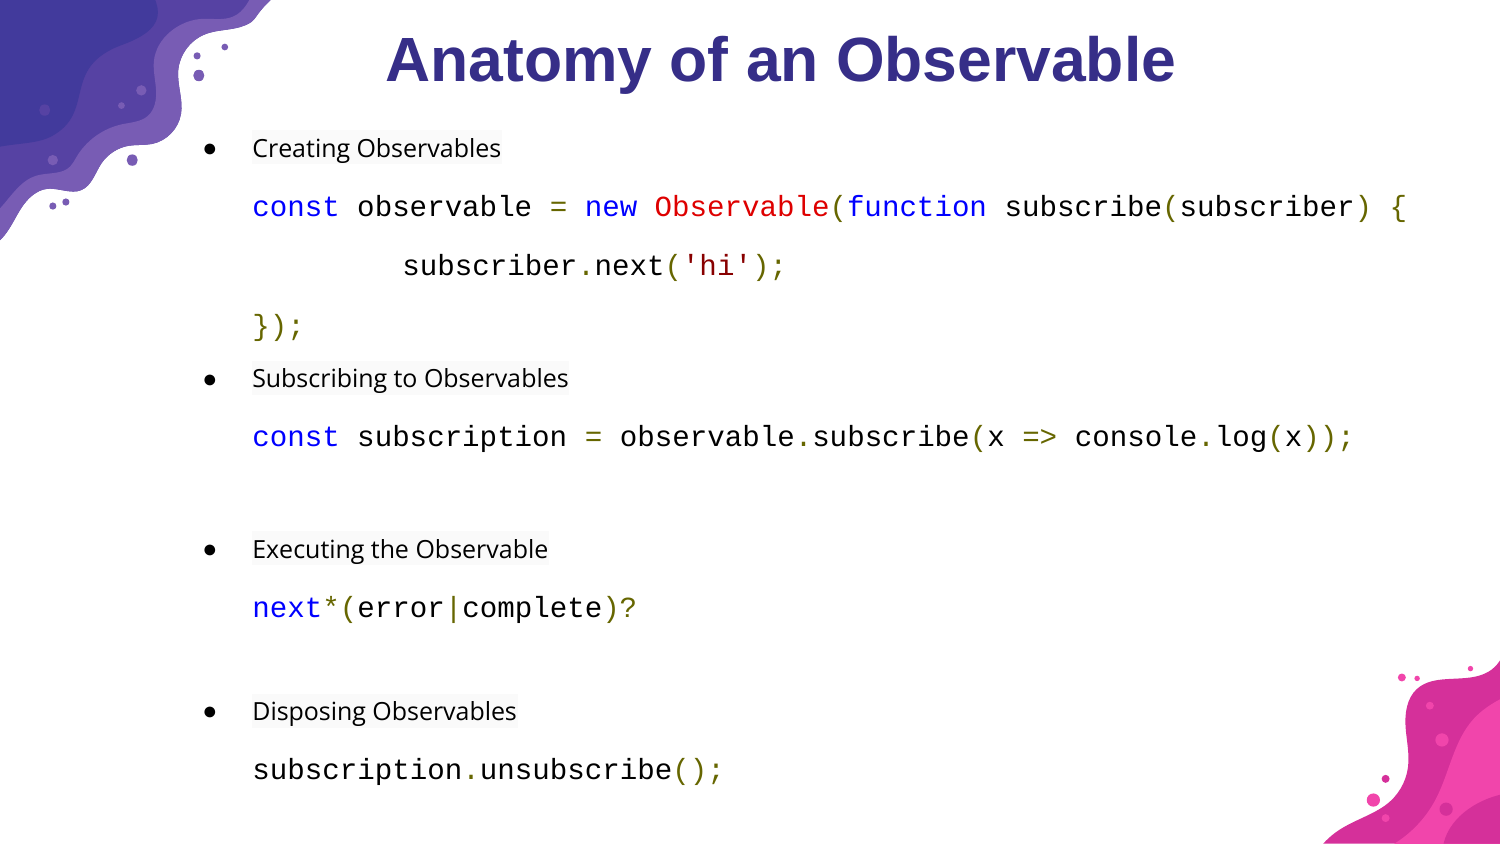

# Anatomy of an Observable
Creating Observables
const observable = new Observable(function subscribe(subscriber) {
	subscriber.next('hi');
});
Subscribing to Observables
const subscription = observable.subscribe(x => console.log(x));
Executing the Observable
next*(error|complete)?
Disposing Observables
subscription.unsubscribe();